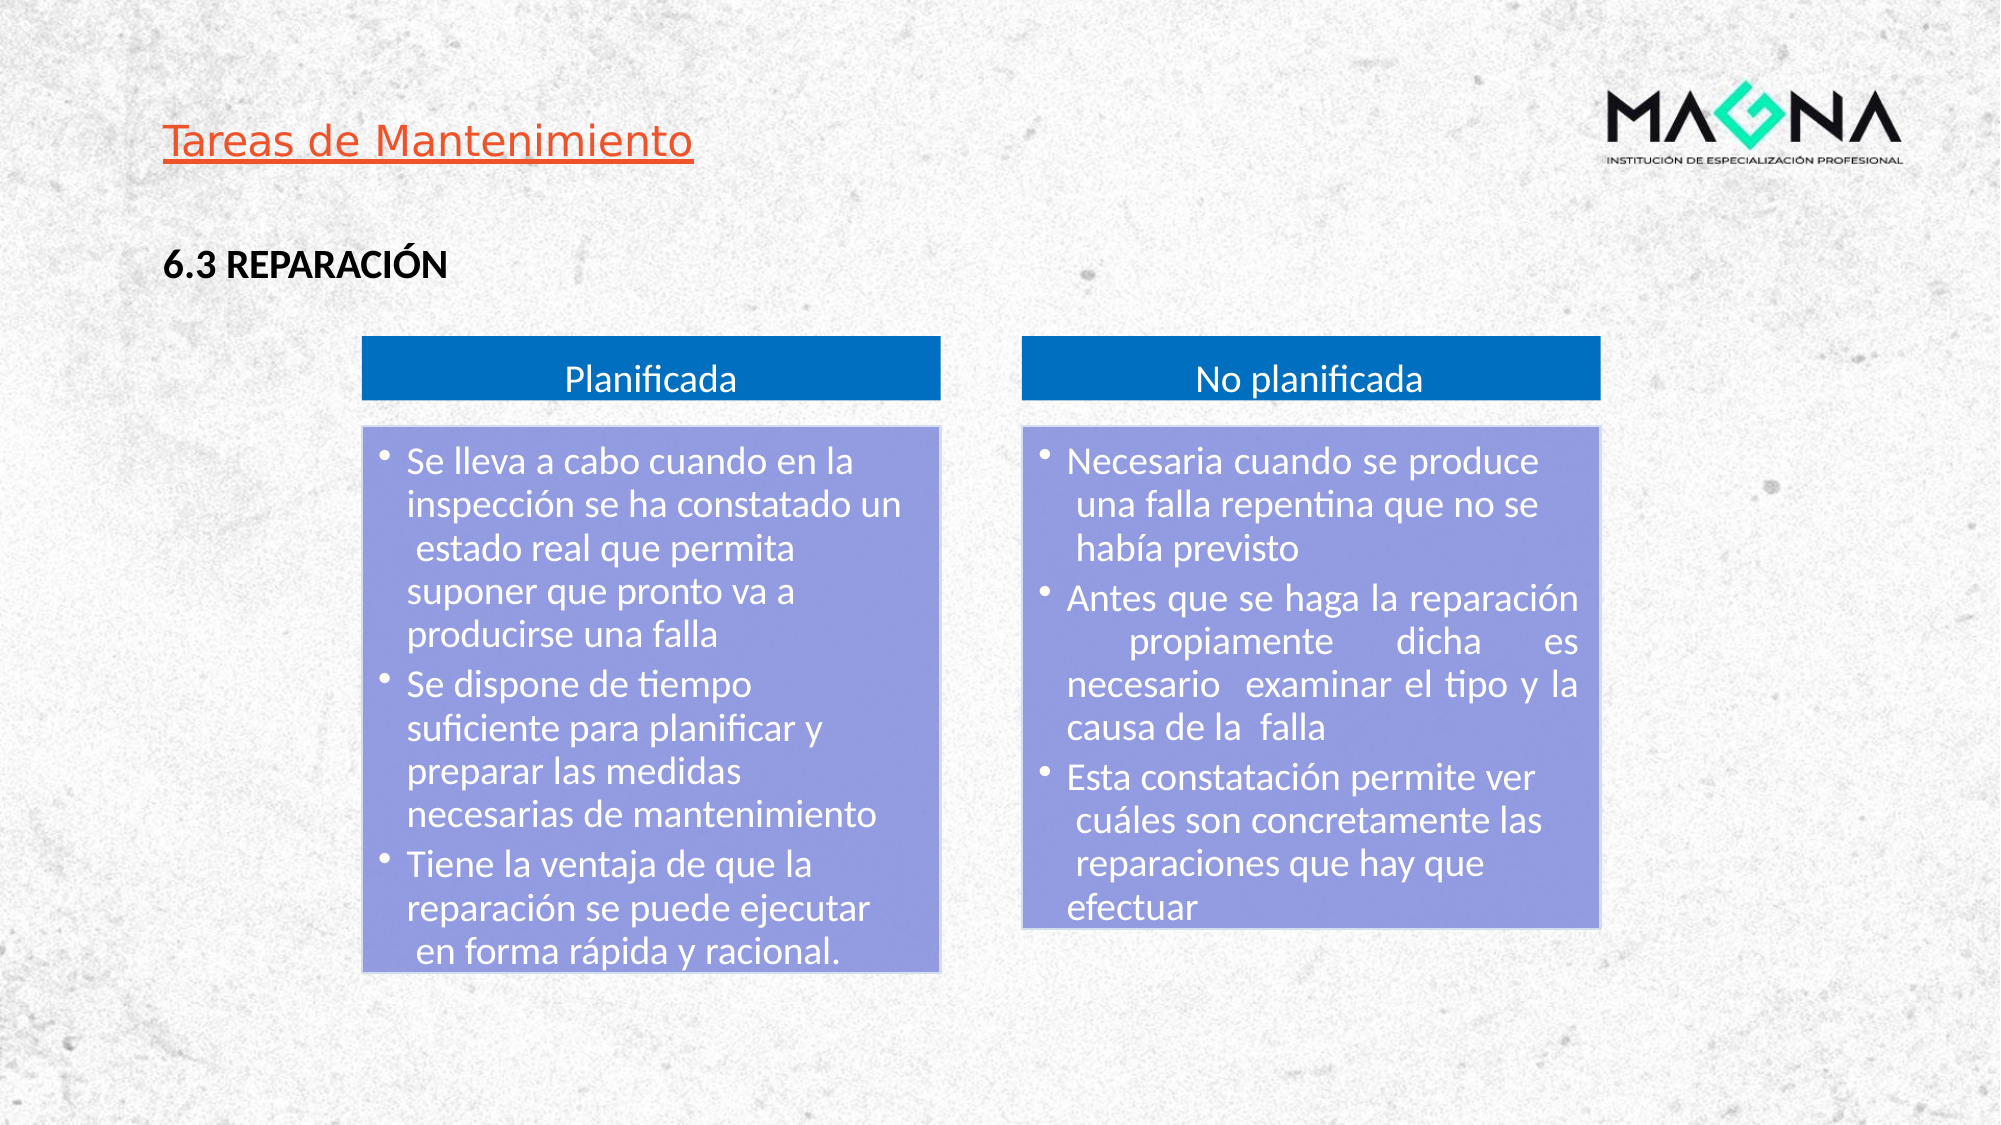

# Tareas de Mantenimiento
6.3 REPARACIÓN
Planificada
No planificada
Se lleva a cabo cuando en la  inspección se ha constatado un  estado real que permita  suponer que pronto va a  producirse una falla
Se dispone de tiempo  suficiente para planificar y  preparar las medidas  necesarias de mantenimiento
Tiene la ventaja de que la  reparación se puede ejecutar  en forma rápida y racional.
Necesaria cuando se produce  una falla repentina que no se  había previsto
Antes que se haga la reparación  propiamente dicha es necesario  examinar el tipo y la causa de la  falla
Esta constatación permite ver  cuáles son concretamente las  reparaciones que hay que  efectuar